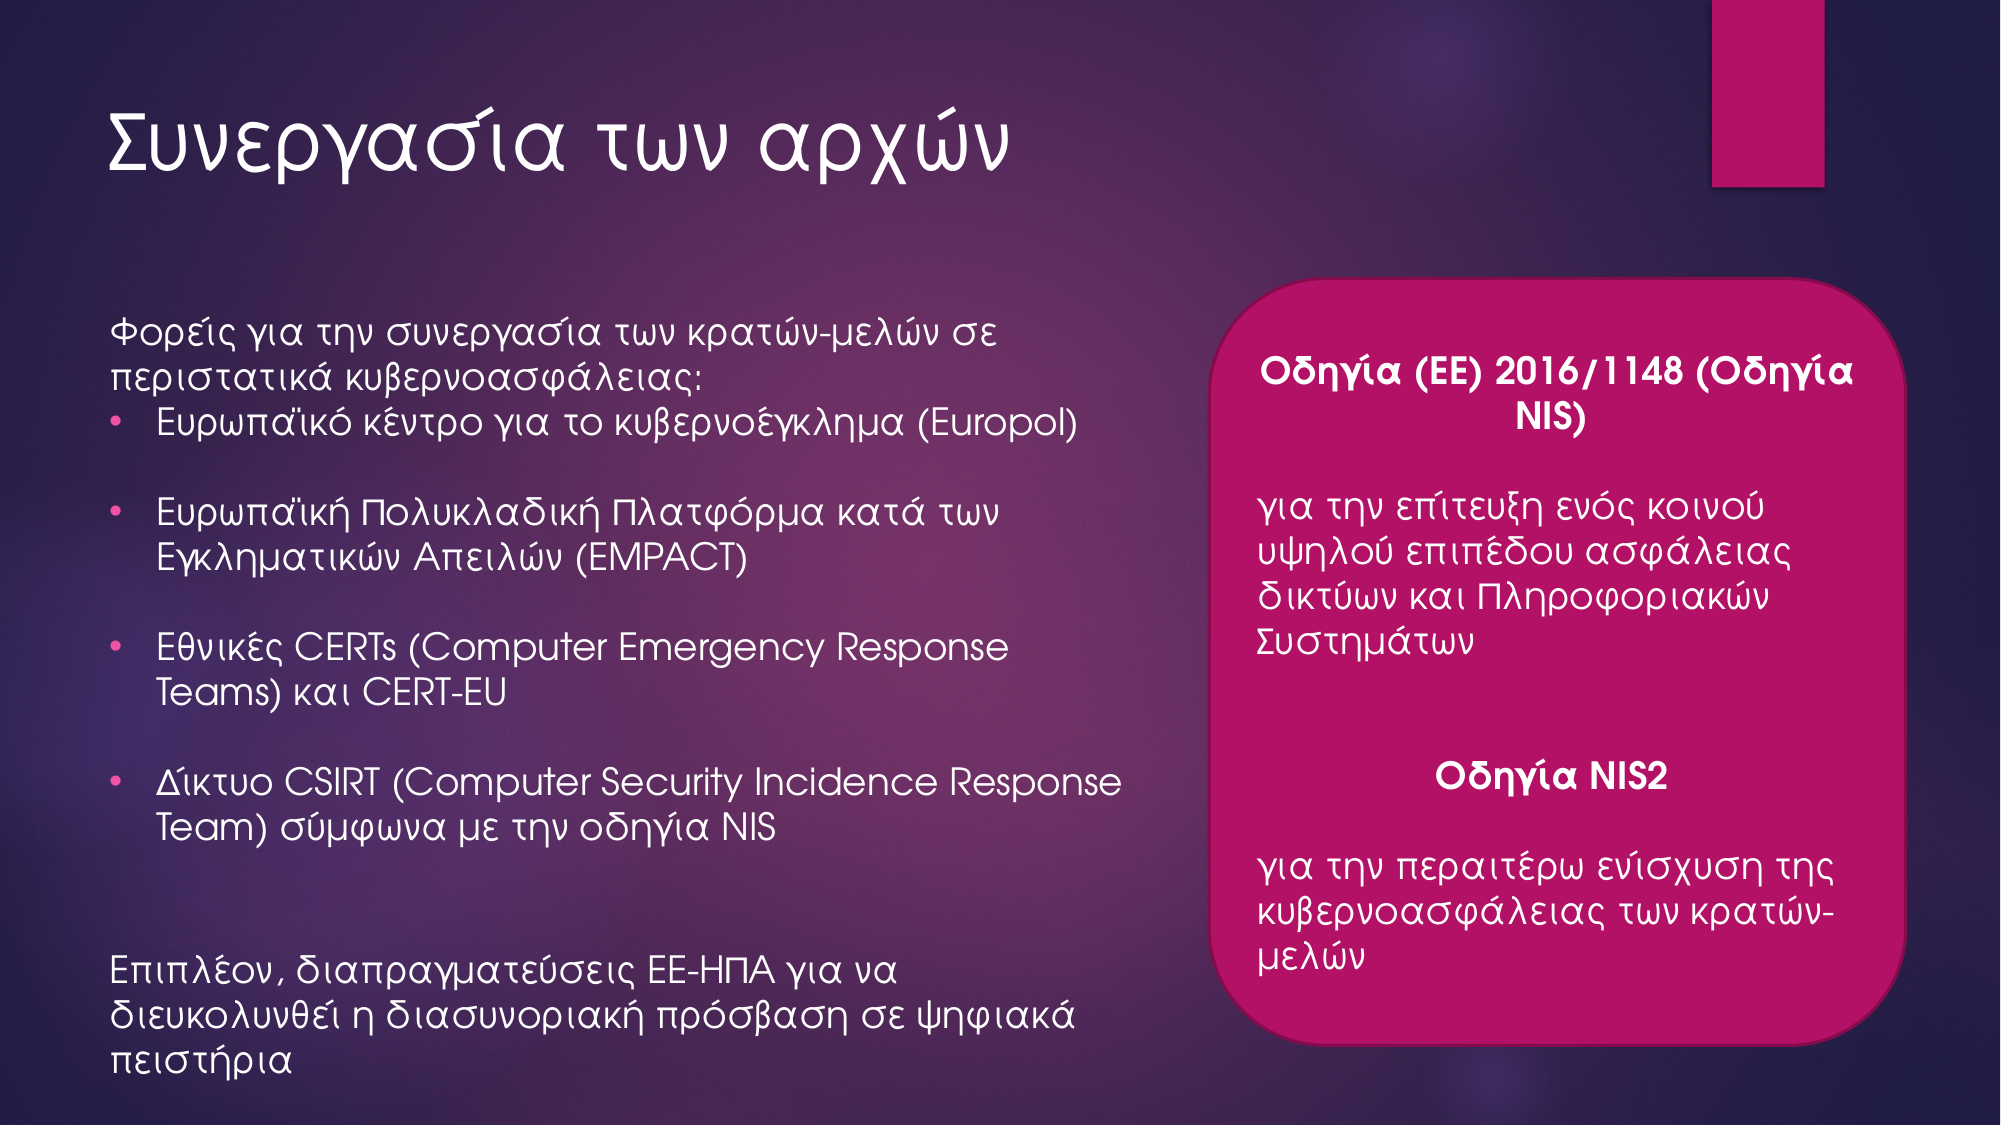

Συνεργασία των αρχών
Οδηγία (ΕΕ) 2016/1148 (Οδηγία NIS)

για την επίτευξη ενός κοινού υψηλού επιπέδου ασφάλειας δικτύων και Πληροφοριακών Συστημάτων

Οδηγία NIS2

για την περαιτέρω ενίσχυση της κυβερνοασφάλειας των κρατών-μελών
Φορείς για την συνεργασία των κρατών-μελών σε περιστατικά κυβερνοασφάλειας:
Ευρωπαϊκό κέντρο για το κυβερνοέγκλημα (Europol)

Ευρωπαϊκή Πολυκλαδική Πλατφόρμα κατά των Εγκληματικών Απειλών (EMPACT)

Εθνικές CERTs (Computer Emergency Response Teams) και CERT-EU

Δίκτυο CSIRT (Computer Security Incidence Response Team) σύμφωνα με την οδηγία NIS

Επιπλέον, διαπραγματεύσεις ΕΕ-ΗΠΑ για να διευκολυνθεί η διασυνοριακή πρόσβαση σε ψηφιακά πειστήρια